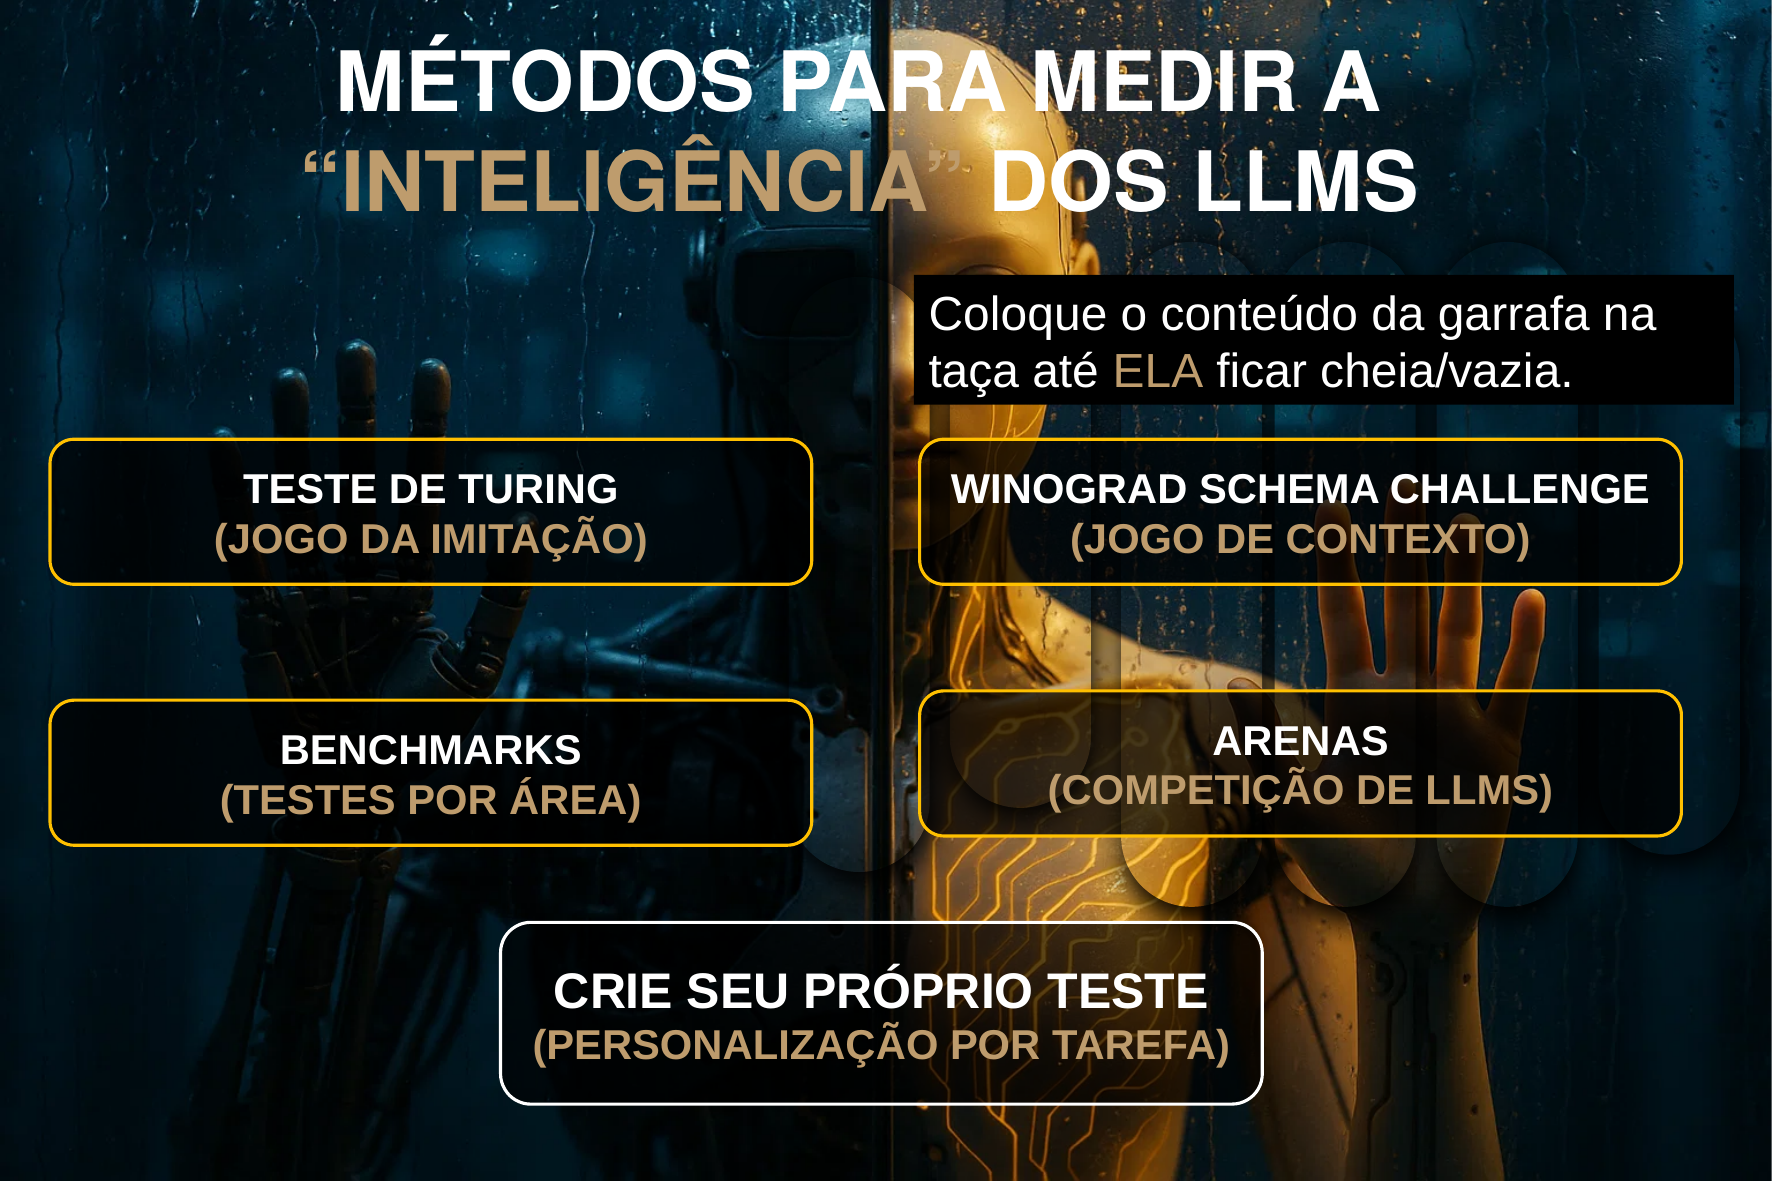

MÉTODOS PARA MEDIR A “INTELIGÊNCIA” DOS LLMS

Coloque o conteúdo da garrafa na taça até ELA ficar cheia/vazia.

TESTE DE TURING
(JOGO DA IMITAÇÃO)
WINOGRAD SCHEMA CHALLENGE
(JOGO DE CONTEXTO)
ARENAS
(COMPETIÇÃO DE LLMS)
BENCHMARKS
(TESTES POR ÁREA)
CRIE SEU PRÓPRIO TESTE
(PERSONALIZAÇÃO POR TAREFA)